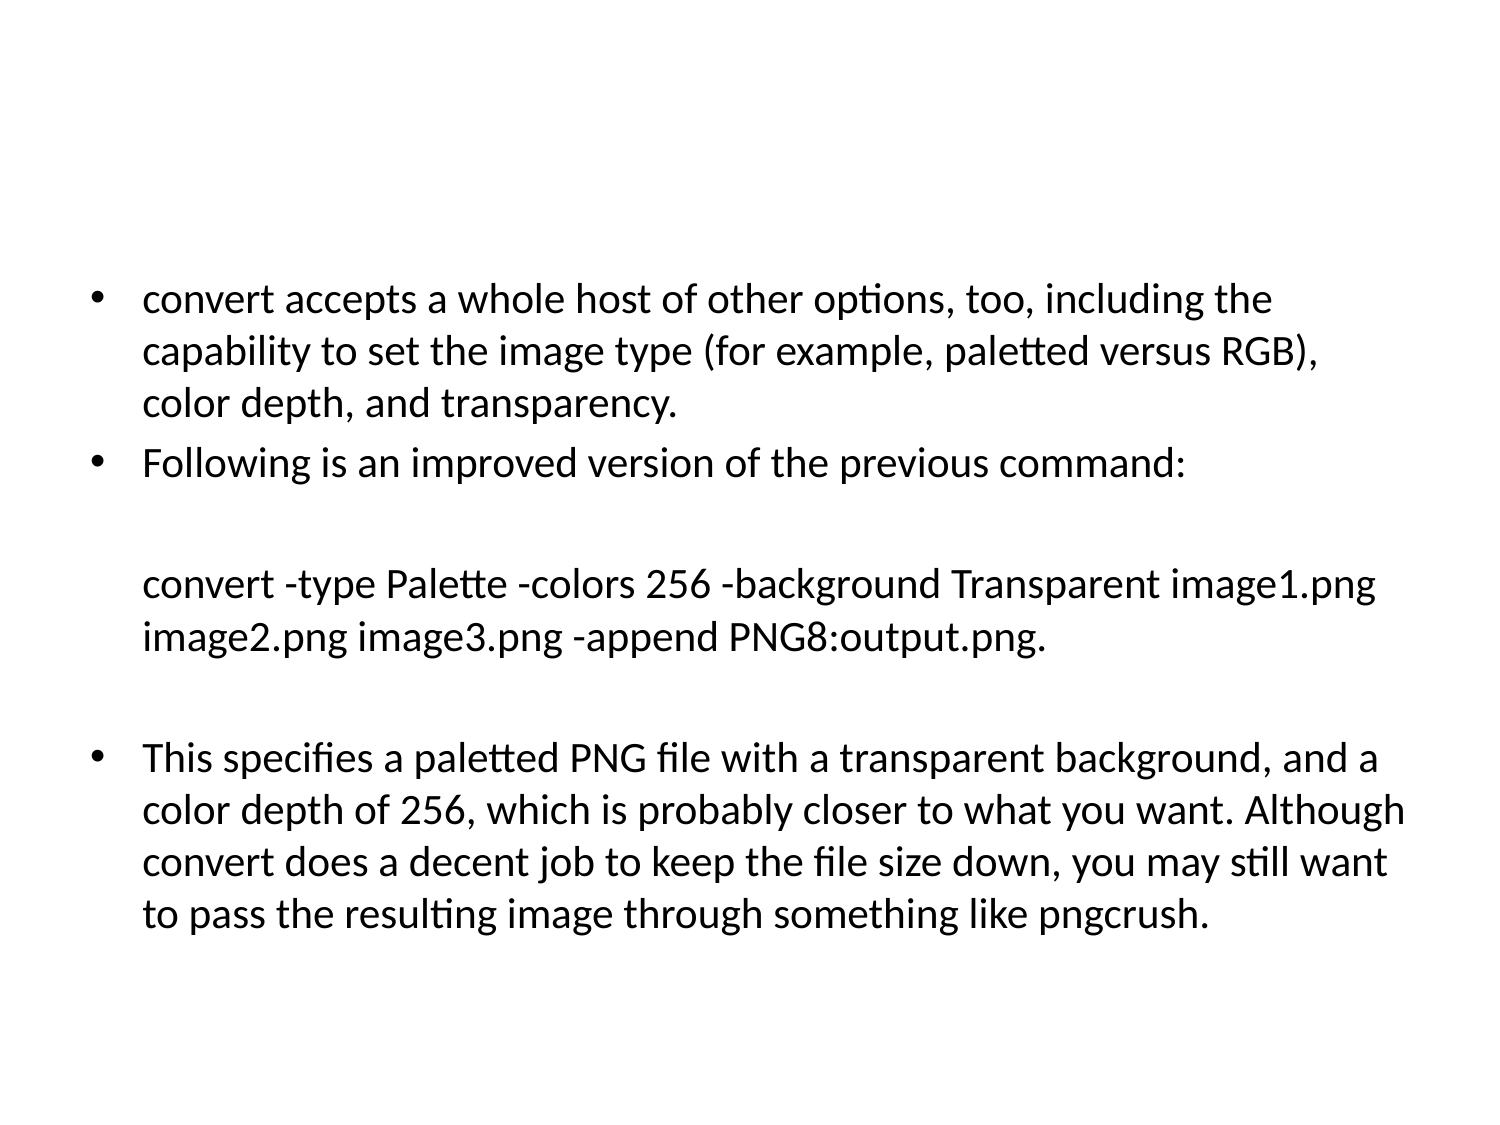

#
convert accepts a whole host of other options, too, including the capability to set the image type (for example, paletted versus RGB), color depth, and transparency.
Following is an improved version of the previous command:

	convert -type Palette -colors 256 -background Transparent image1.png image2.png image3.png -append PNG8:output.png.

This specifies a paletted PNG file with a transparent background, and a color depth of 256, which is probably closer to what you want. Although convert does a decent job to keep the file size down, you may still want to pass the resulting image through something like pngcrush.